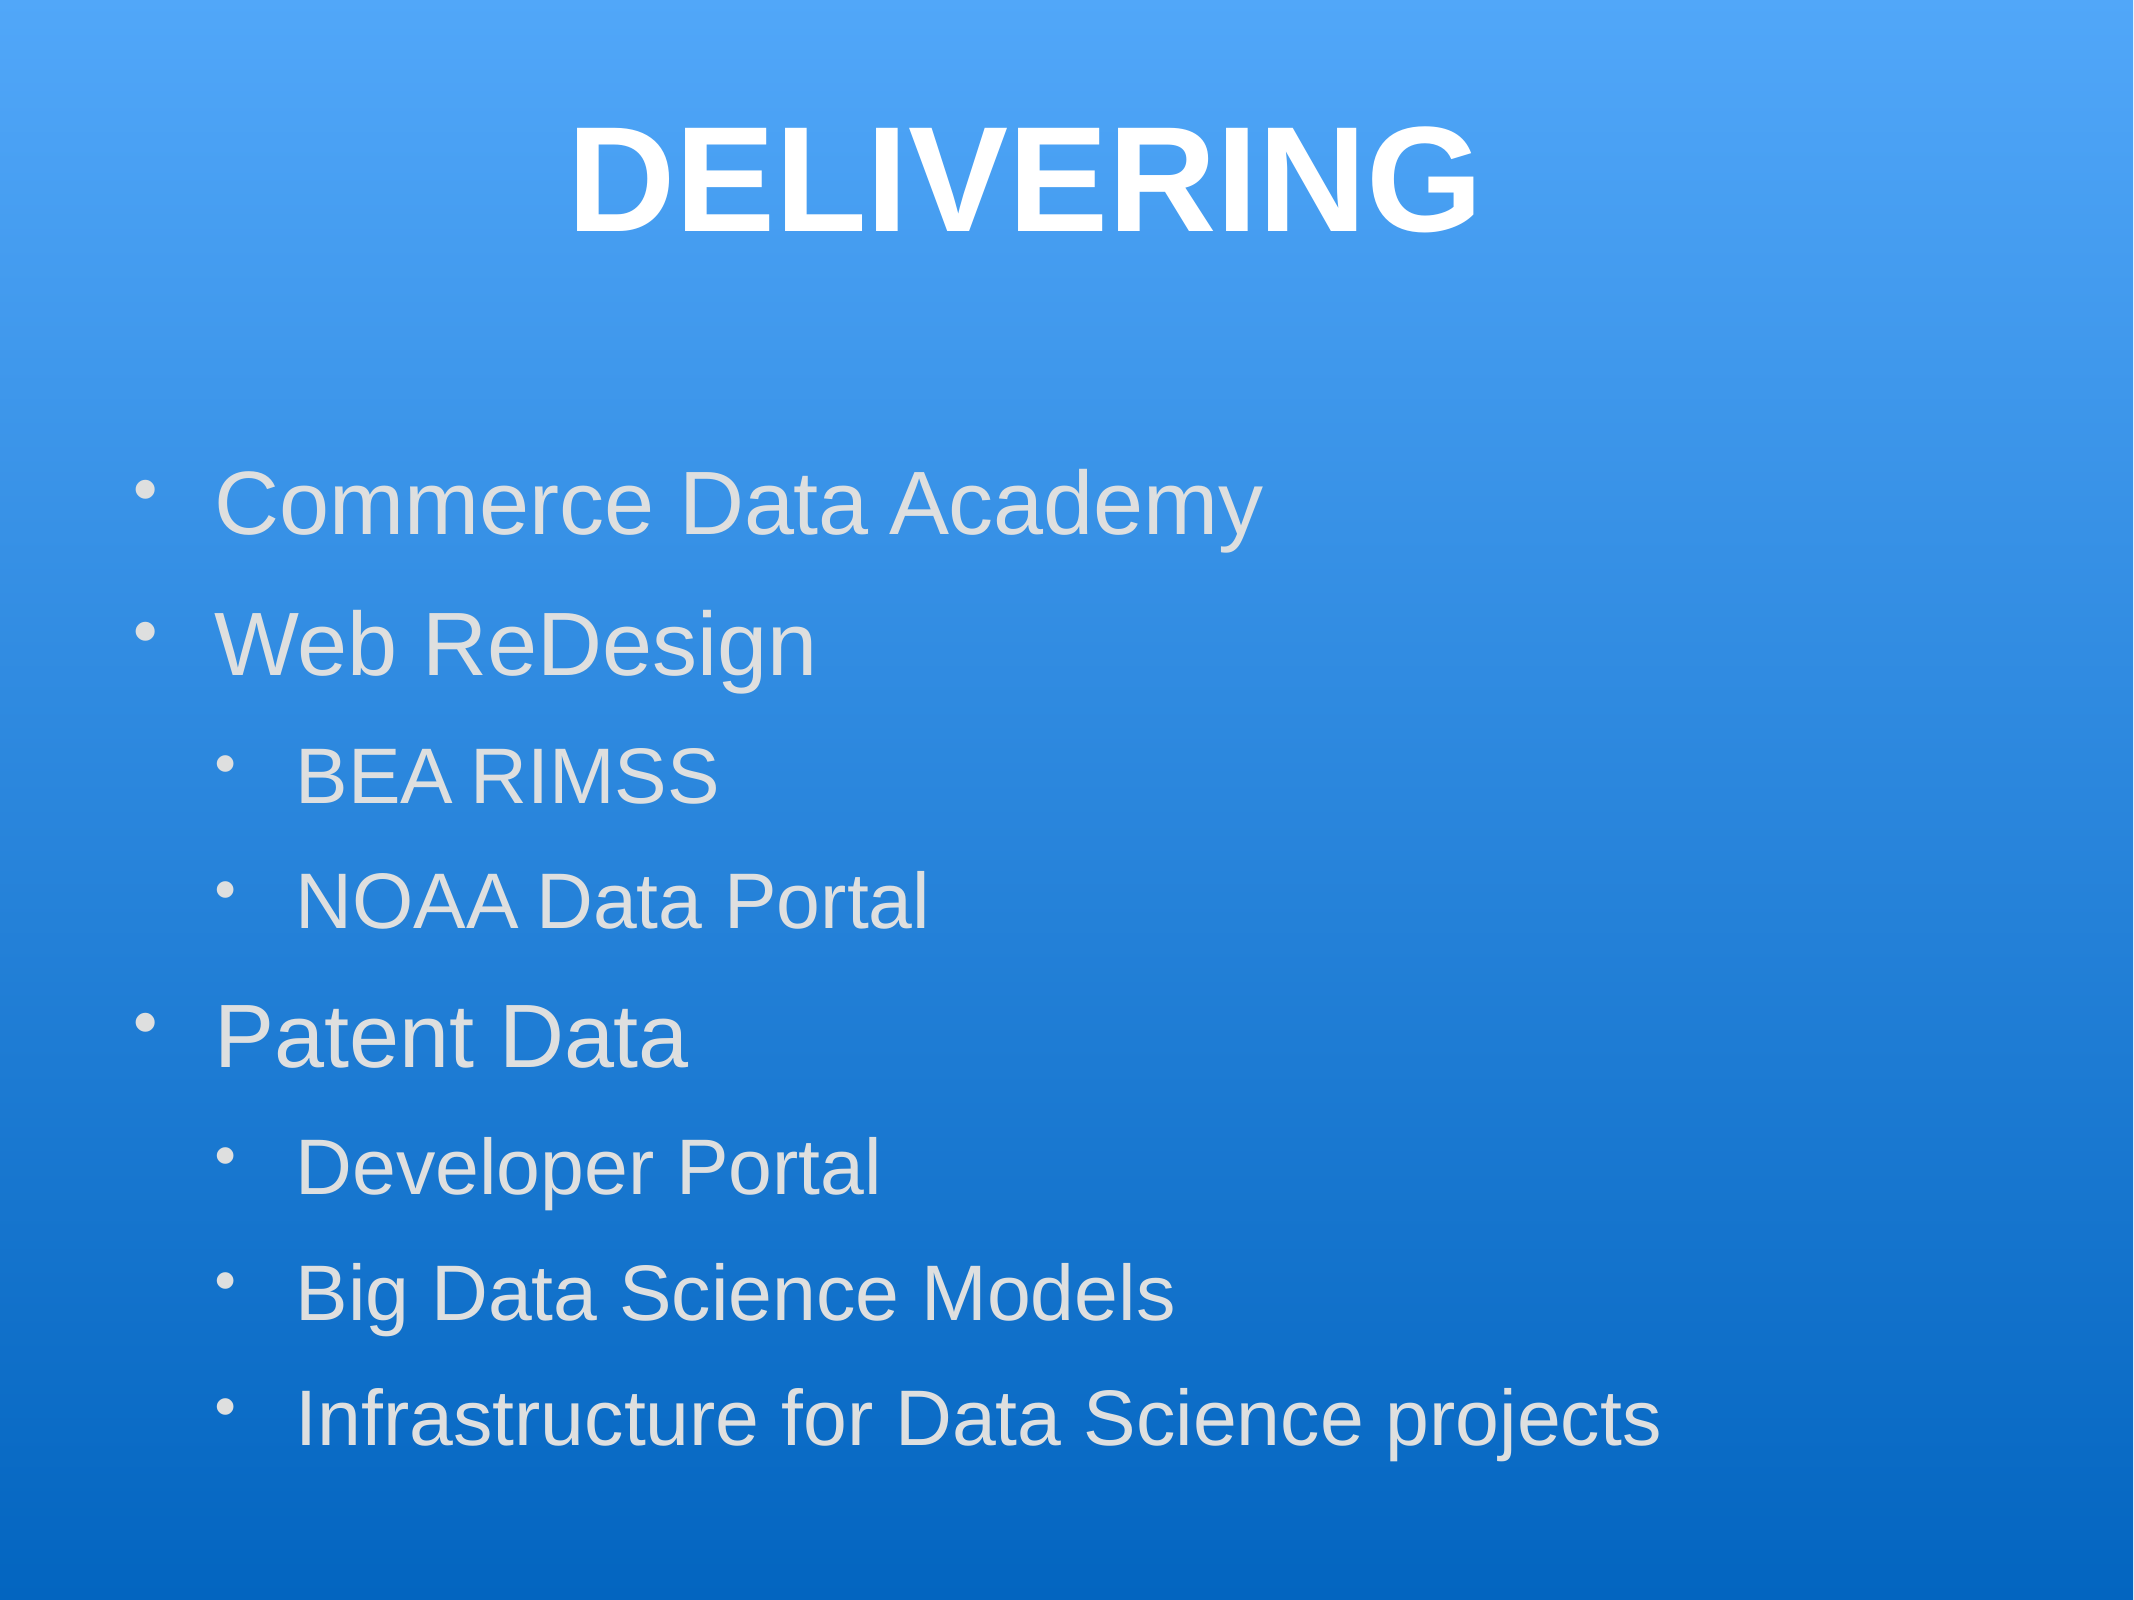

Delivering
Commerce Data Academy
Web ReDesign
BEA RIMSS
NOAA Data Portal
Patent Data
Developer Portal
Big Data Science Models
Infrastructure for Data Science projects